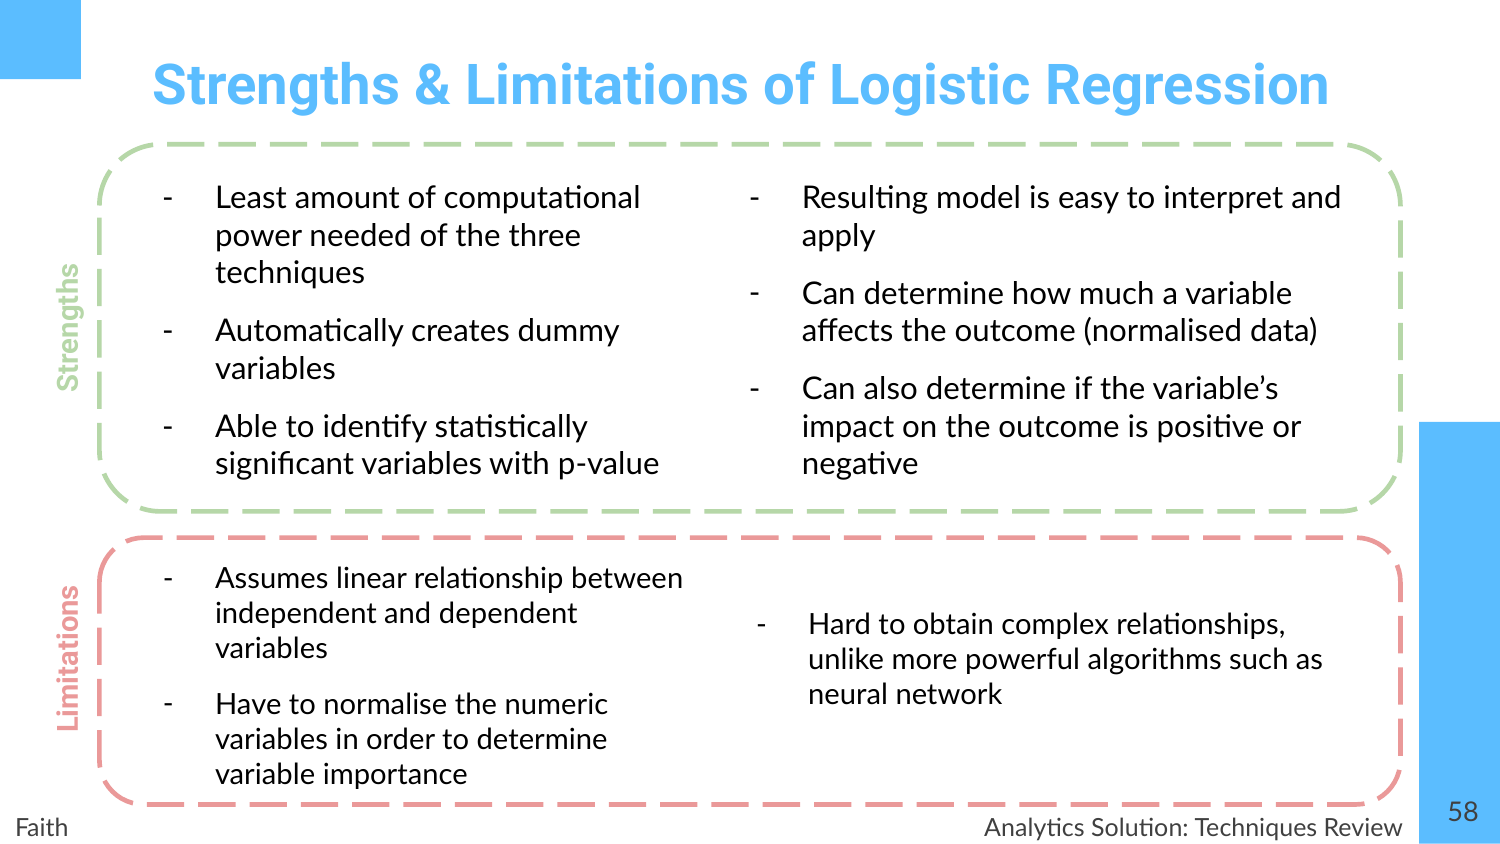

# Strengths & Limitations of Logistic Regression

Strengths
Least amount of computational power needed of the three techniques
Automatically creates dummy variables
Able to identify statistically significant variables with p-value
Resulting model is easy to interpret and apply
Can determine how much a variable affects the outcome (normalised data)
Can also determine if the variable’s impact on the outcome is positive or negative

Limitations
Assumes linear relationship between independent and dependent variables
Have to normalise the numeric variables in order to determine variable importance
Hard to obtain complex relationships, unlike more powerful algorithms such as neural network
58
Faith
Analytics Solution: Techniques Review